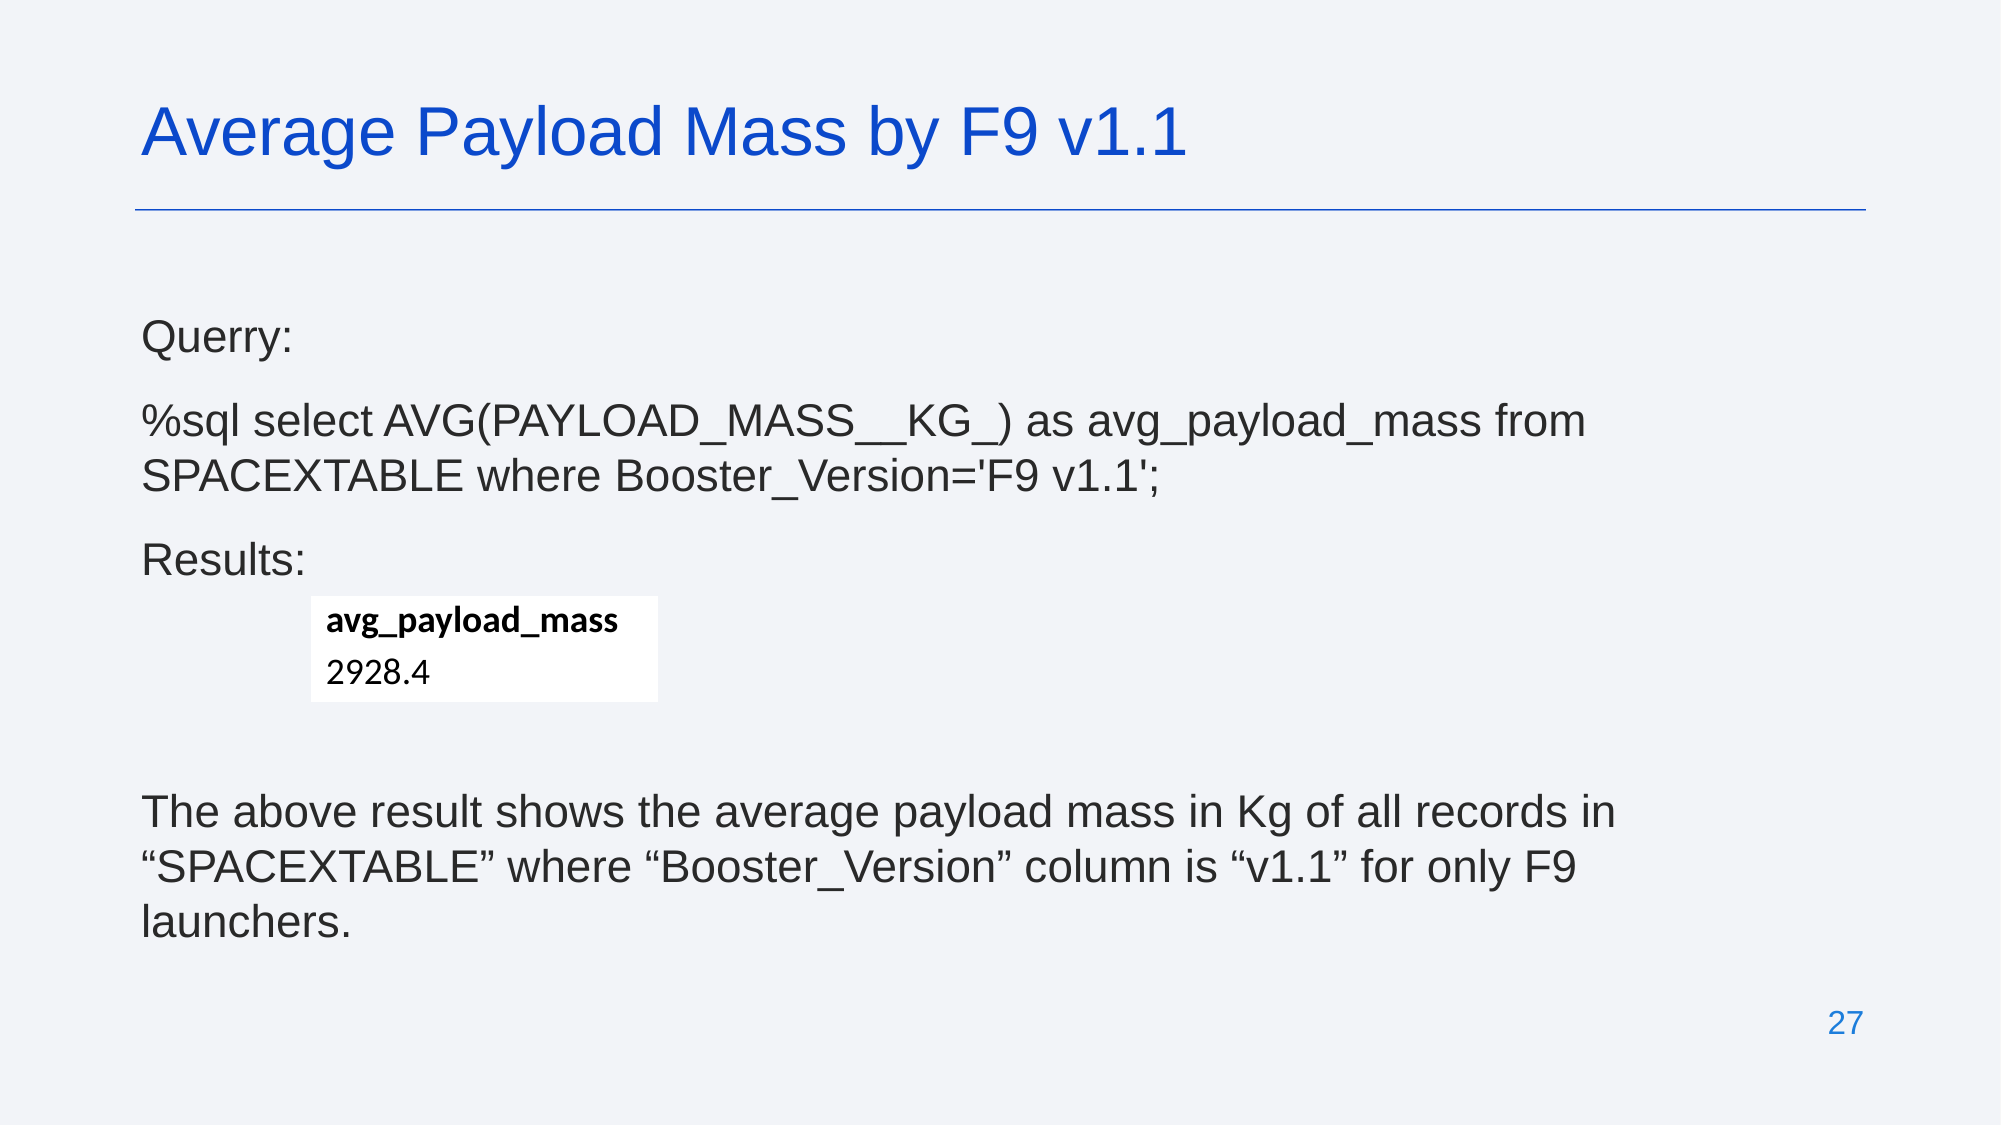

Average Payload Mass by F9 v1.1
Querry:
%sql select AVG(PAYLOAD_MASS__KG_) as avg_payload_mass from SPACEXTABLE where Booster_Version='F9 v1.1';
Results:

The above result shows the average payload mass in Kg of all records in “SPACEXTABLE” where “Booster_Version” column is “v1.1” for only F9 launchers.
| avg\_payload\_mass |
| --- |
| 2928.4 |
27